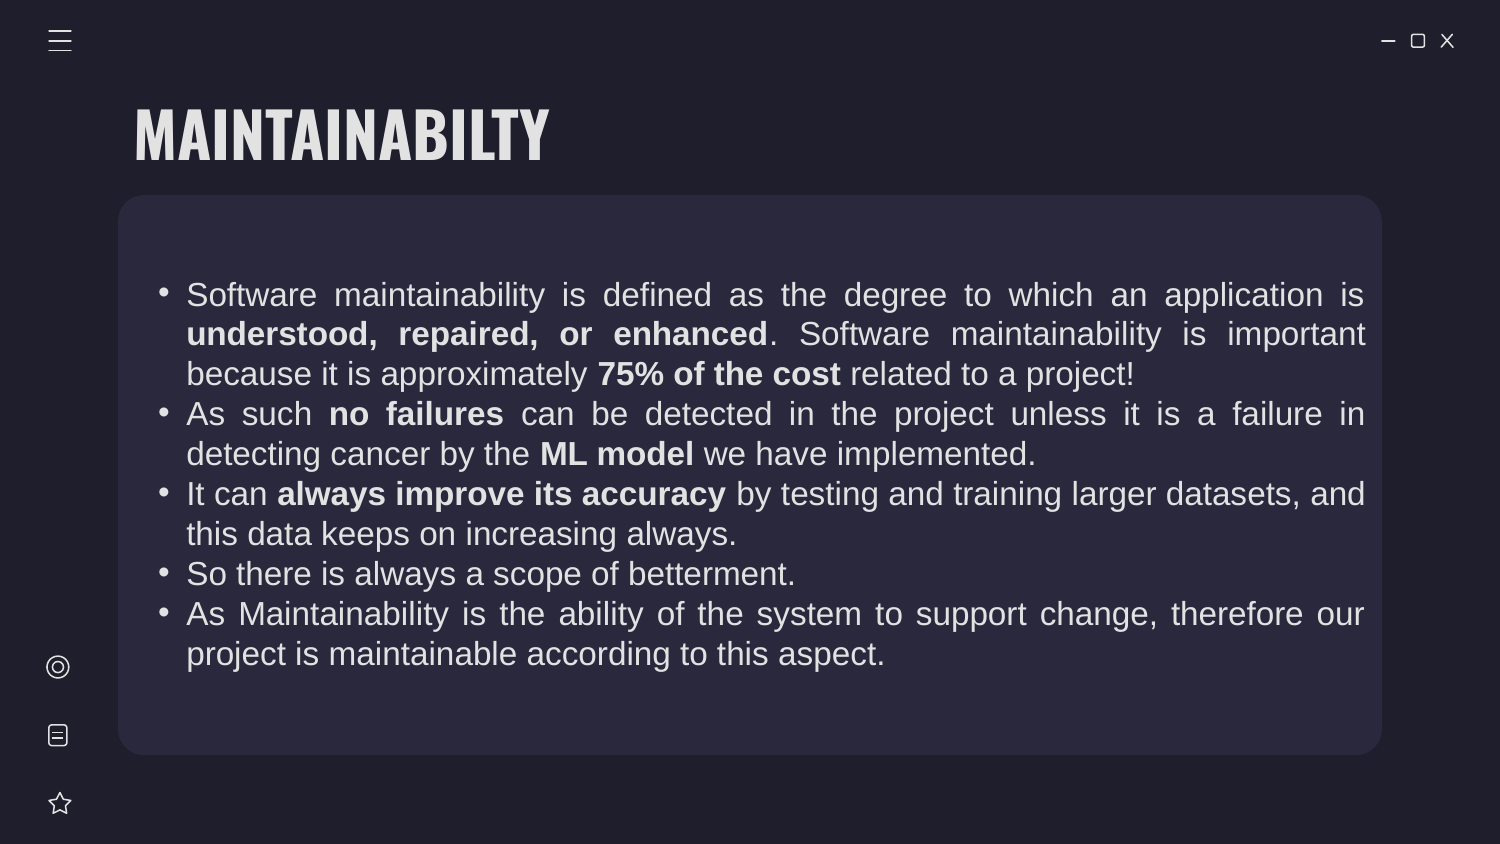

# MAINTAINABILTY
Software maintainability is defined as the degree to which an application is understood, repaired, or enhanced. Software maintainability is important because it is approximately 75% of the cost related to a project!
As such no failures can be detected in the project unless it is a failure in detecting cancer by the ML model we have implemented.
It can always improve its accuracy by testing and training larger datasets, and this data keeps on increasing always.
So there is always a scope of betterment.
As Maintainability is the ability of the system to support change, therefore our project is maintainable according to this aspect.